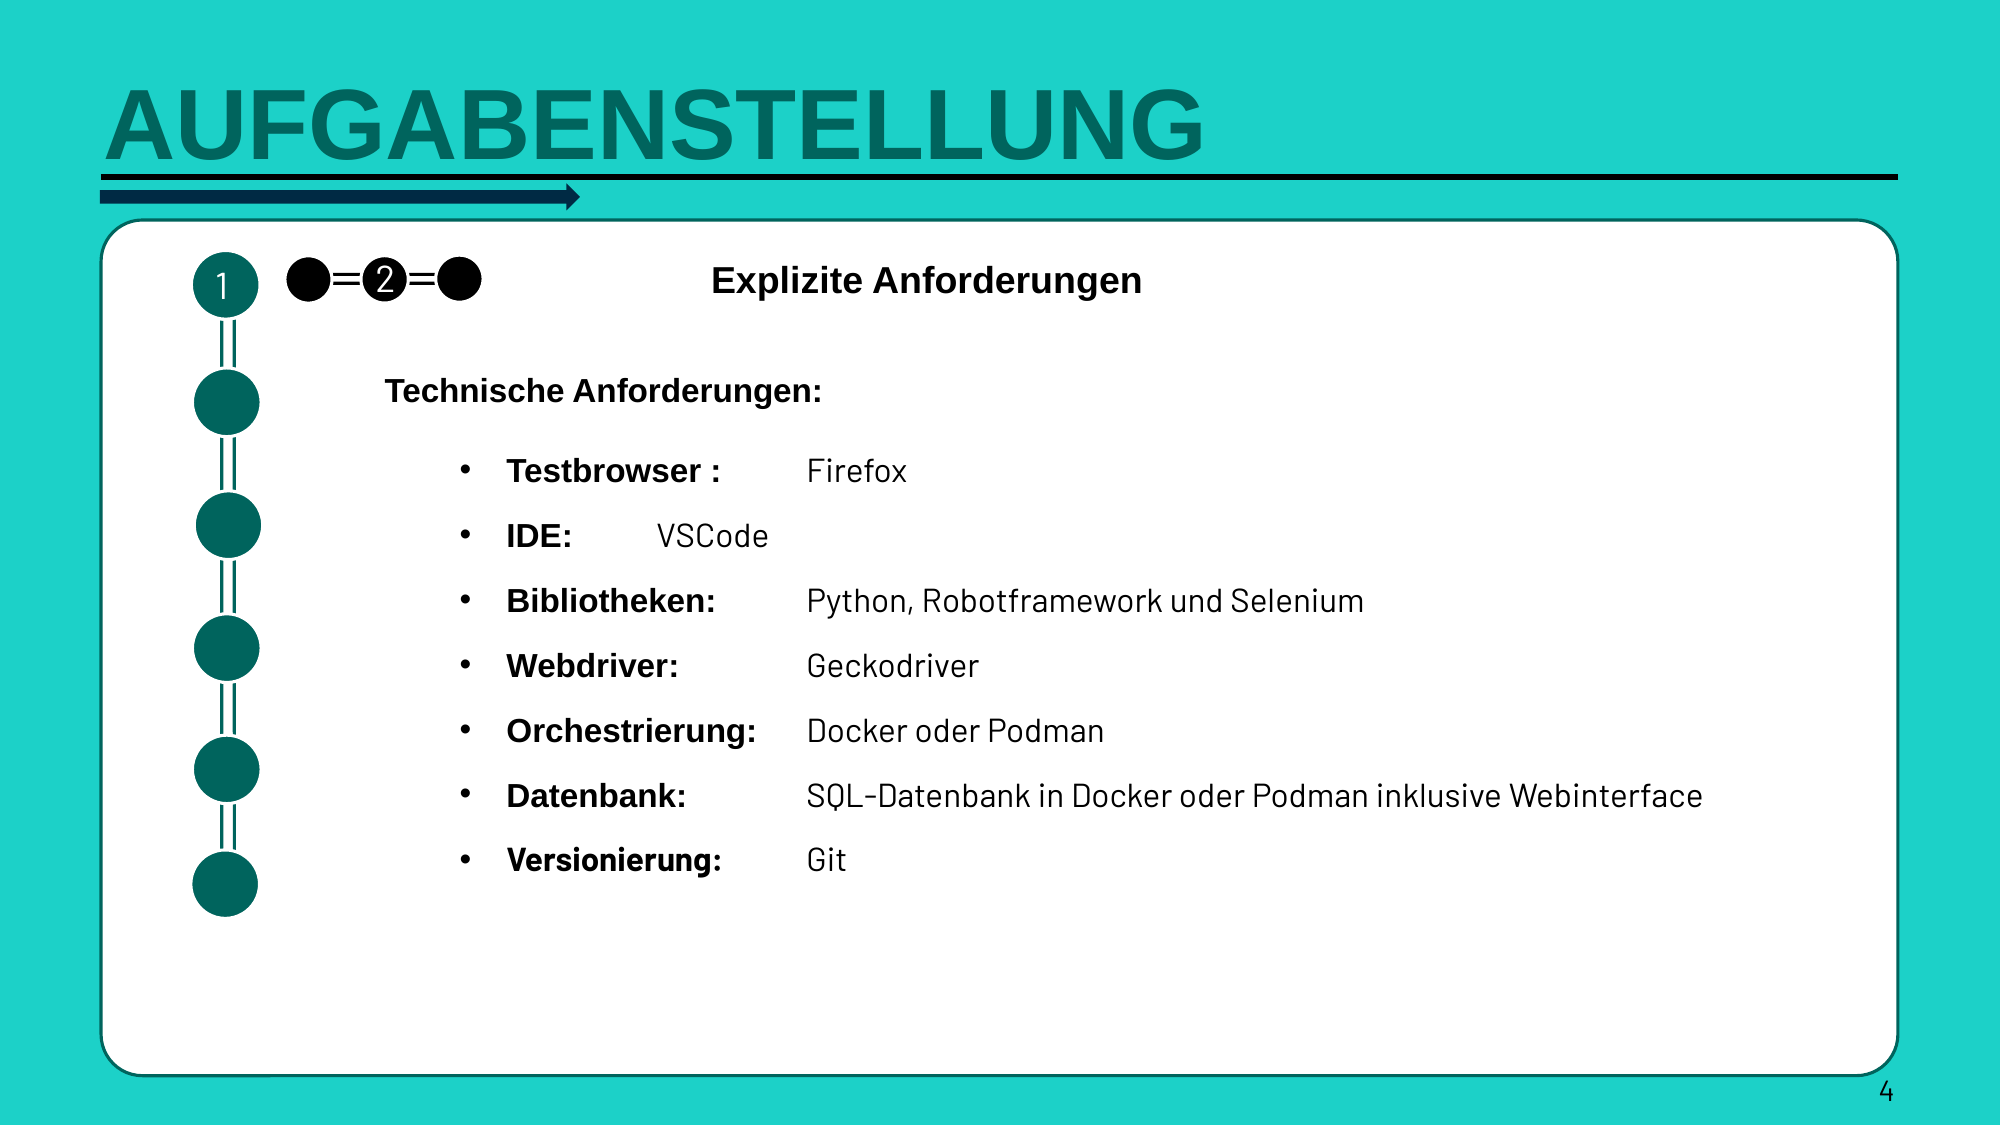

Aufgabenstellung

2
Explizite Anforderungen
1
Technische Anforderungen:

Testbrowser :	Firefox
IDE: 	VSCode
Bibliotheken: 	Python, Robotframework und Selenium
Webdriver: 	Geckodriver
Orchestrierung:	Docker oder Podman
Datenbank: 	SQL-Datenbank in Docker oder Podman inklusive Webinterface
Versionierung: 	Git
4